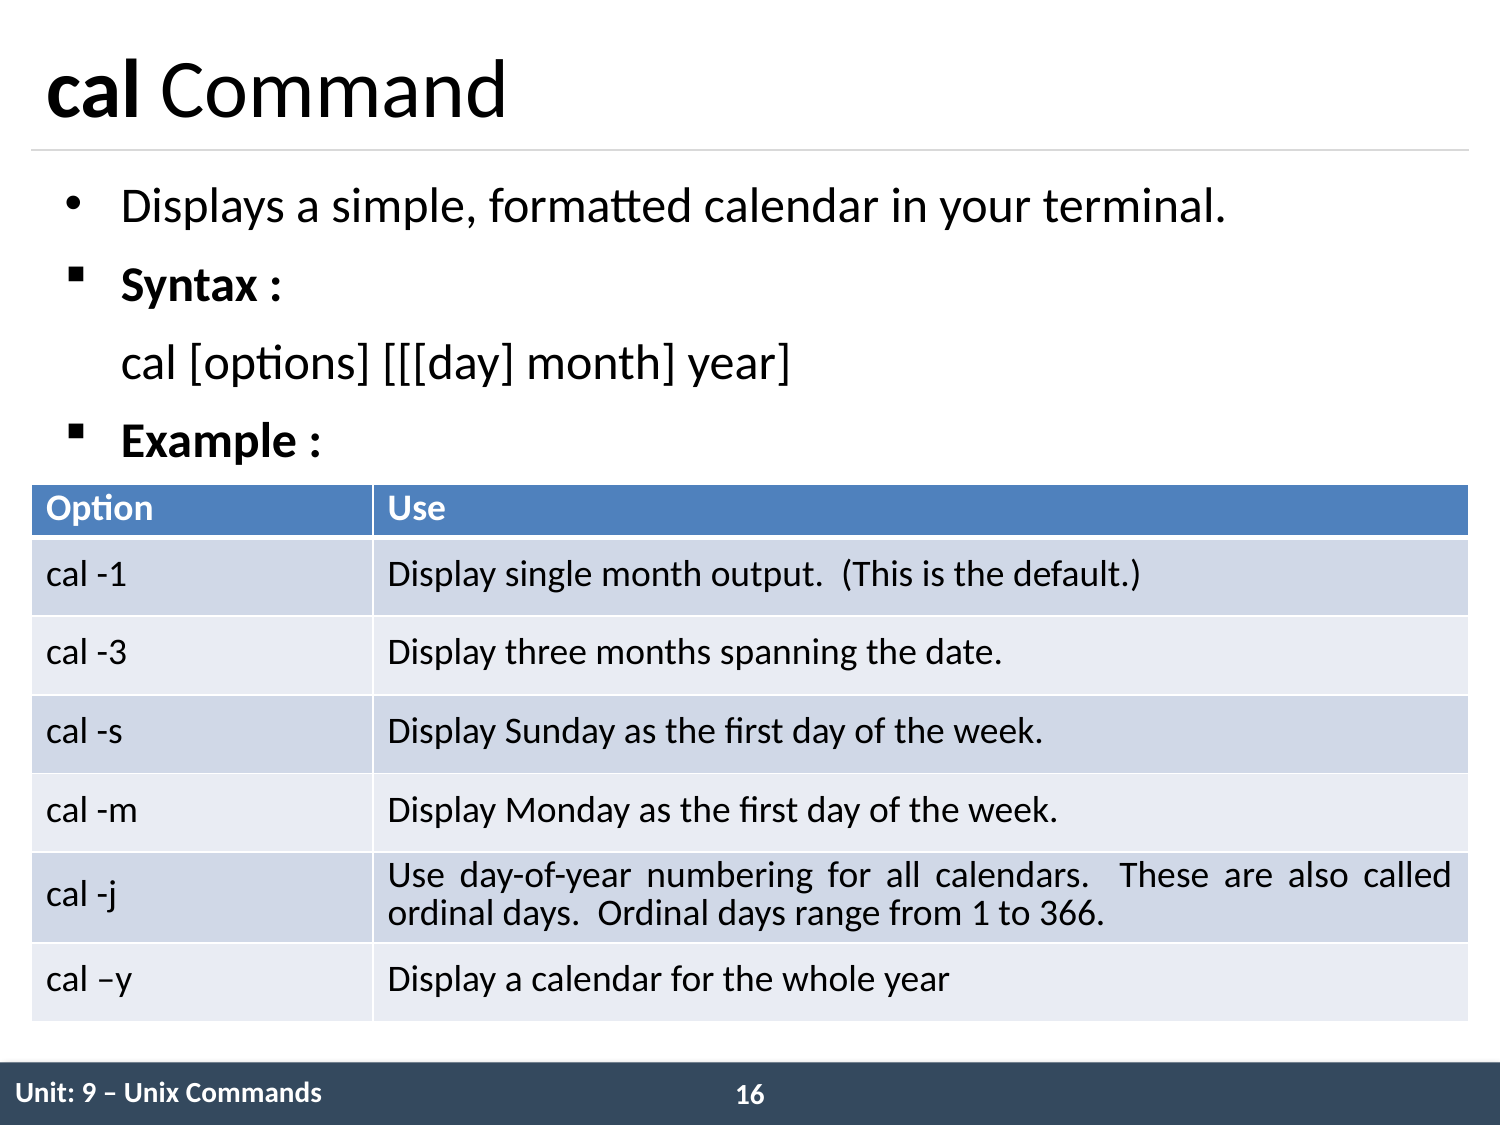

# cal Command
Displays a simple, formatted calendar in your terminal.
Syntax :
     cal [options] [[[day] month] year]
Example :

| Option | Use |
| --- | --- |
| cal -1 | Display single month output. (This is the default.) |
| cal -3 | Display three months spanning the date. |
| cal -s | Display Sunday as the first day of the week. |
| cal -m | Display Monday as the first day of the week. |
| cal -j | Use day-of-year numbering for all calendars. These are also called ordinal days. Ordinal days range from 1 to 366. |
| cal –y | Display a calendar for the whole year |